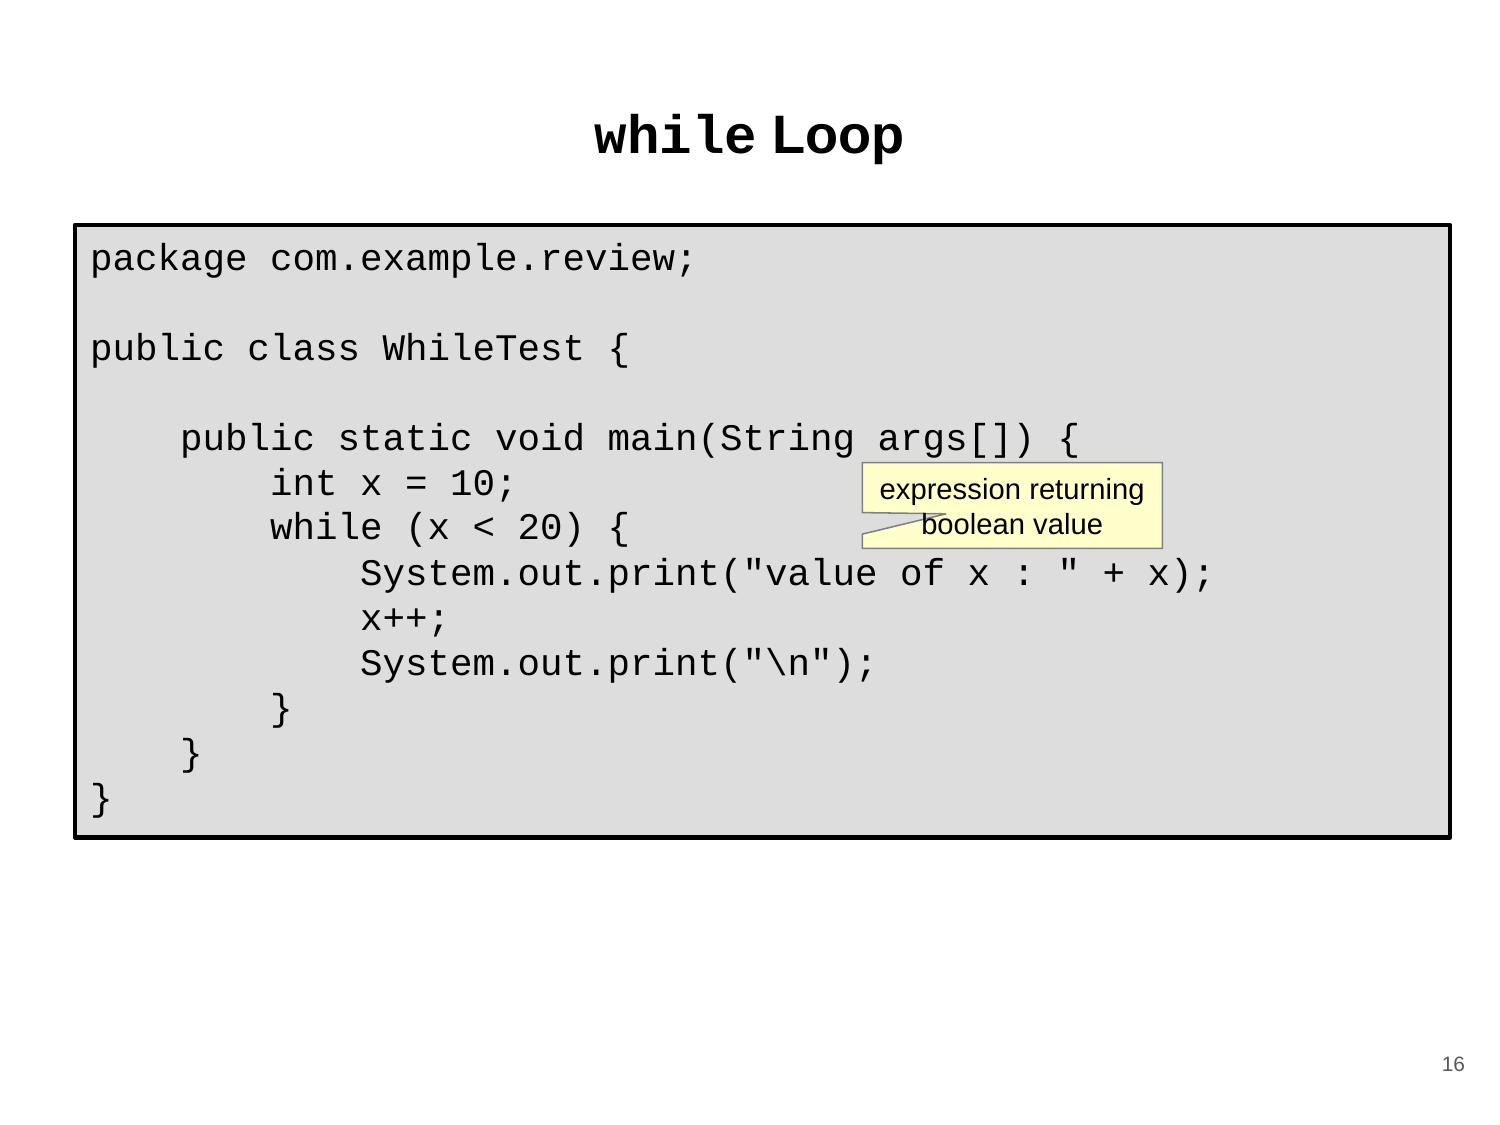

# while Loop
package com.example.review;

public class WhileTest {

    public static void main(String args[]) {
        int x = 10;
        while (x < 20) {
            System.out.print("value of x : " + x);
            x++;
            System.out.print("\n");
        }
    }
}
expression returning boolean value
16